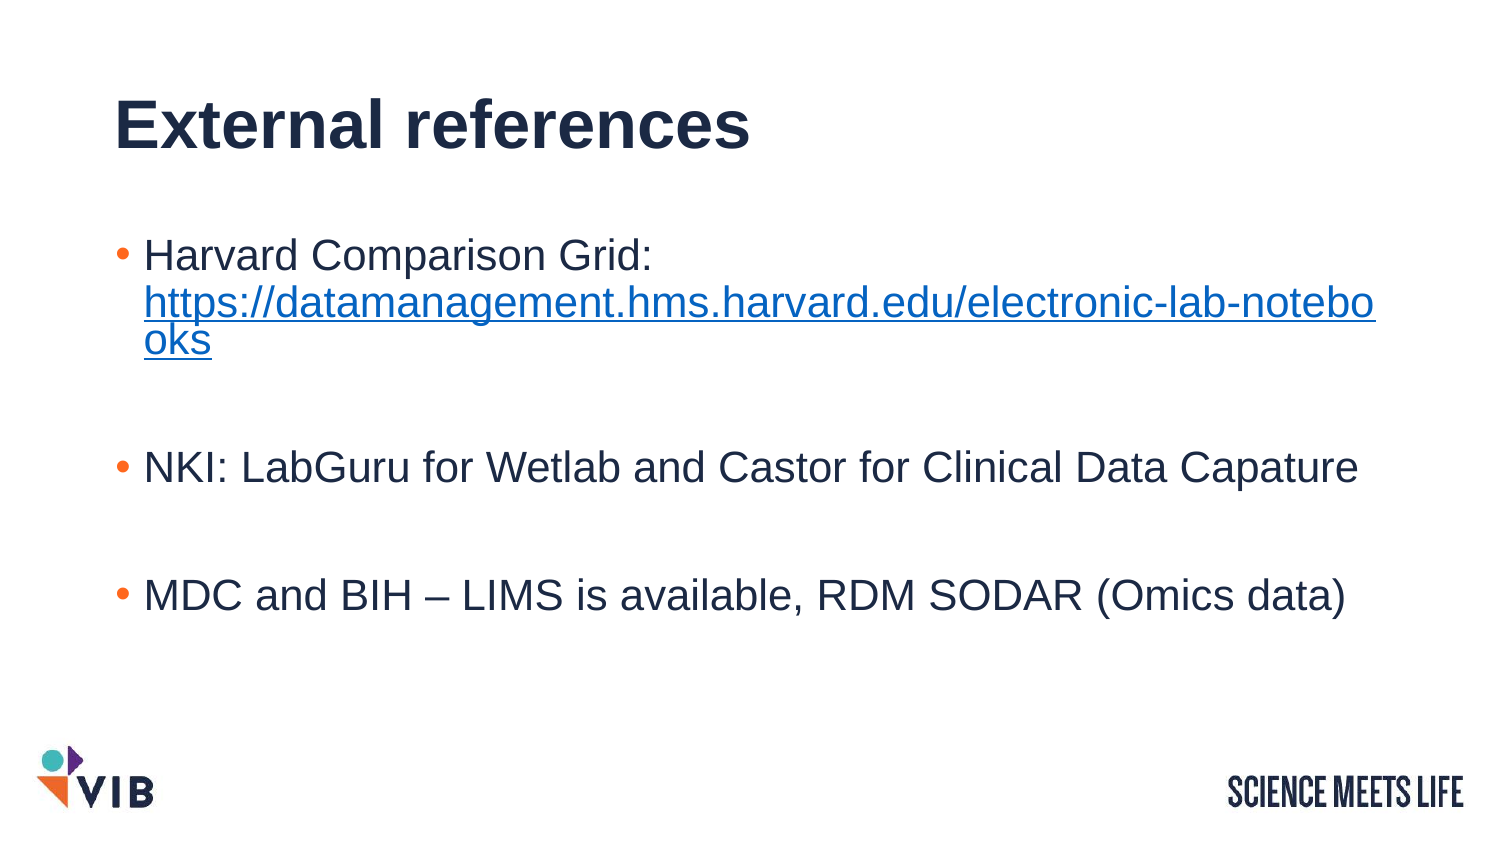

# External references
Harvard Comparison Grid: https://datamanagement.hms.harvard.edu/electronic-lab-notebooks

NKI: LabGuru for Wetlab and Castor for Clinical Data Capature

MDC and BIH – LIMS is available, RDM SODAR (Omics data)